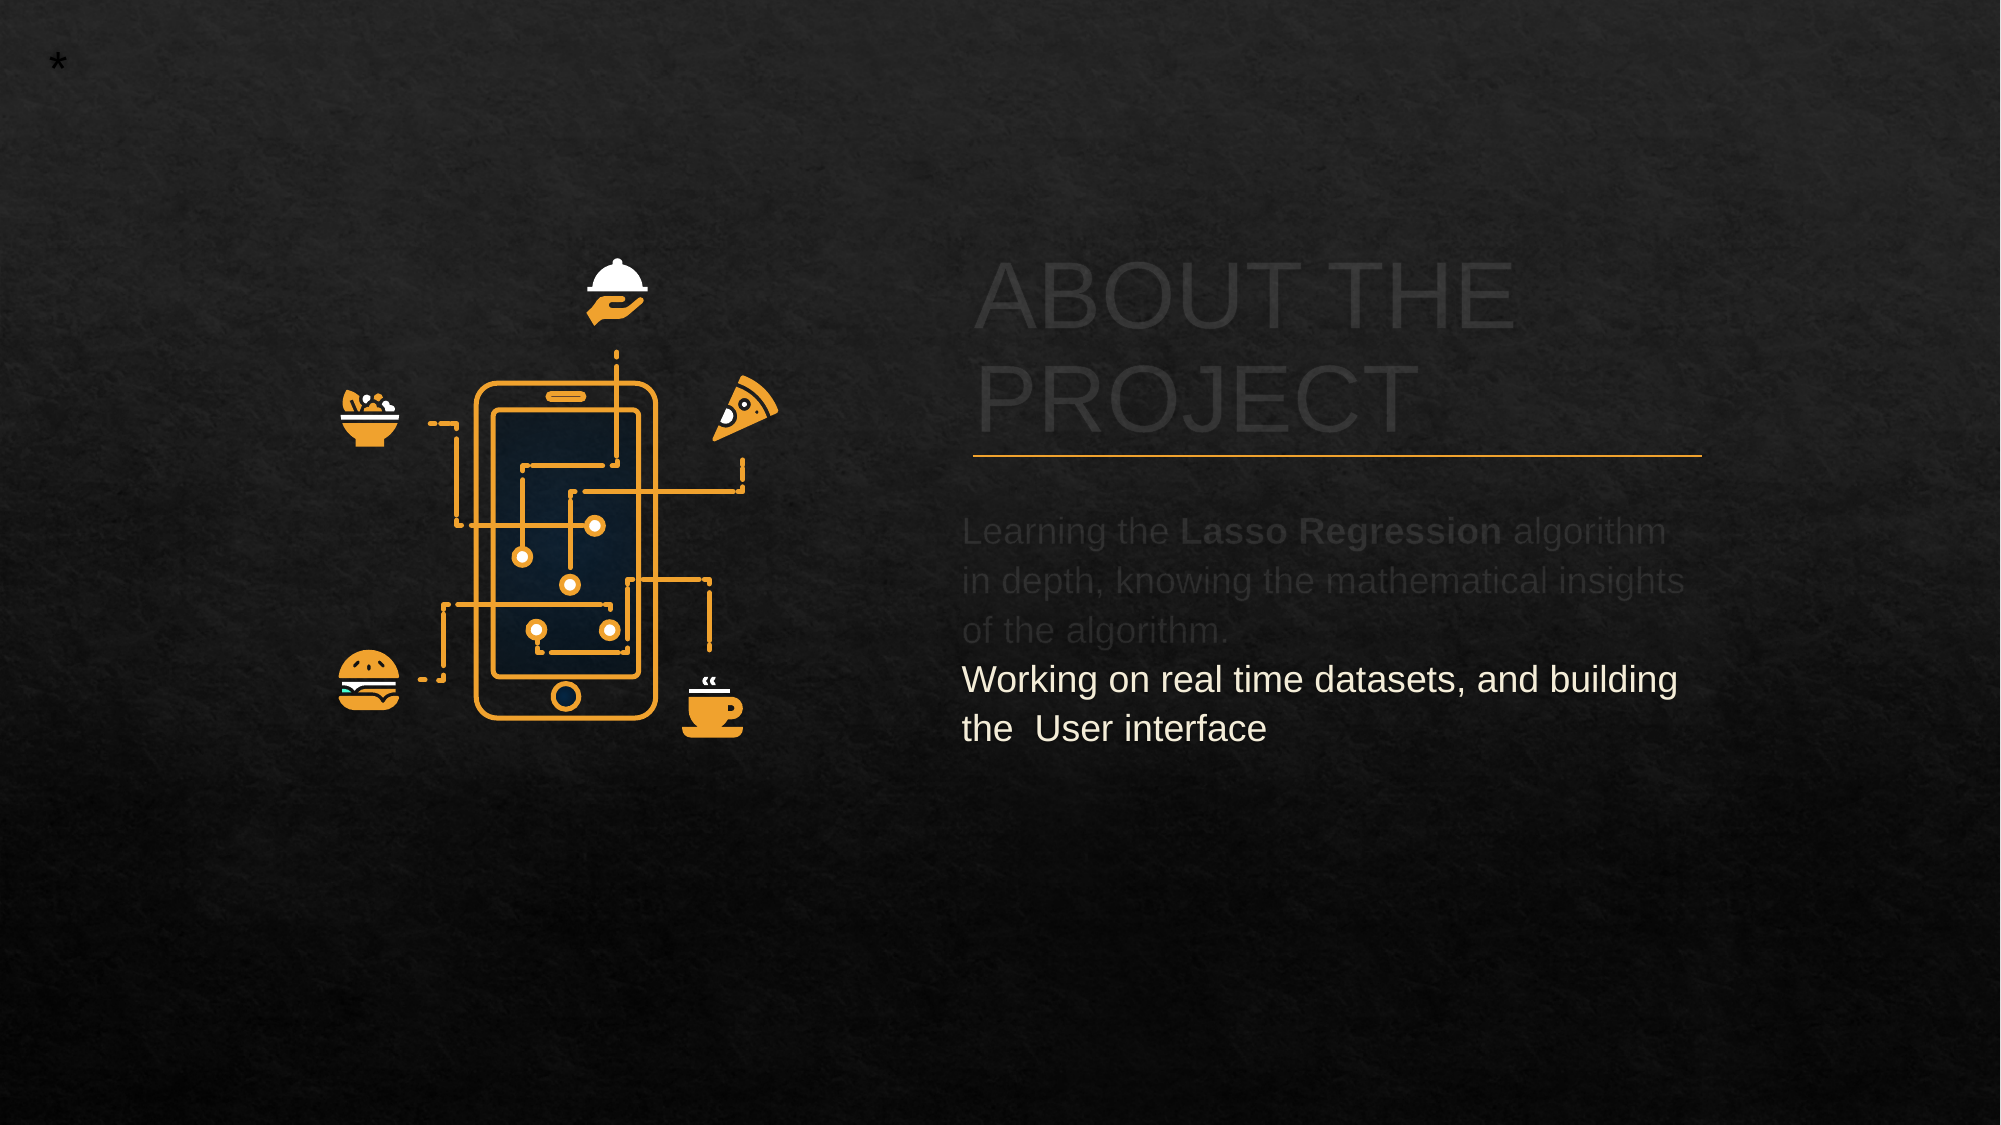

*

ABOUT THE PROJECT

Learning the Lasso Regression algorithm in depth, knowing the mathematical insights of the algorithm.
Working on real time datasets, and building the  User interface